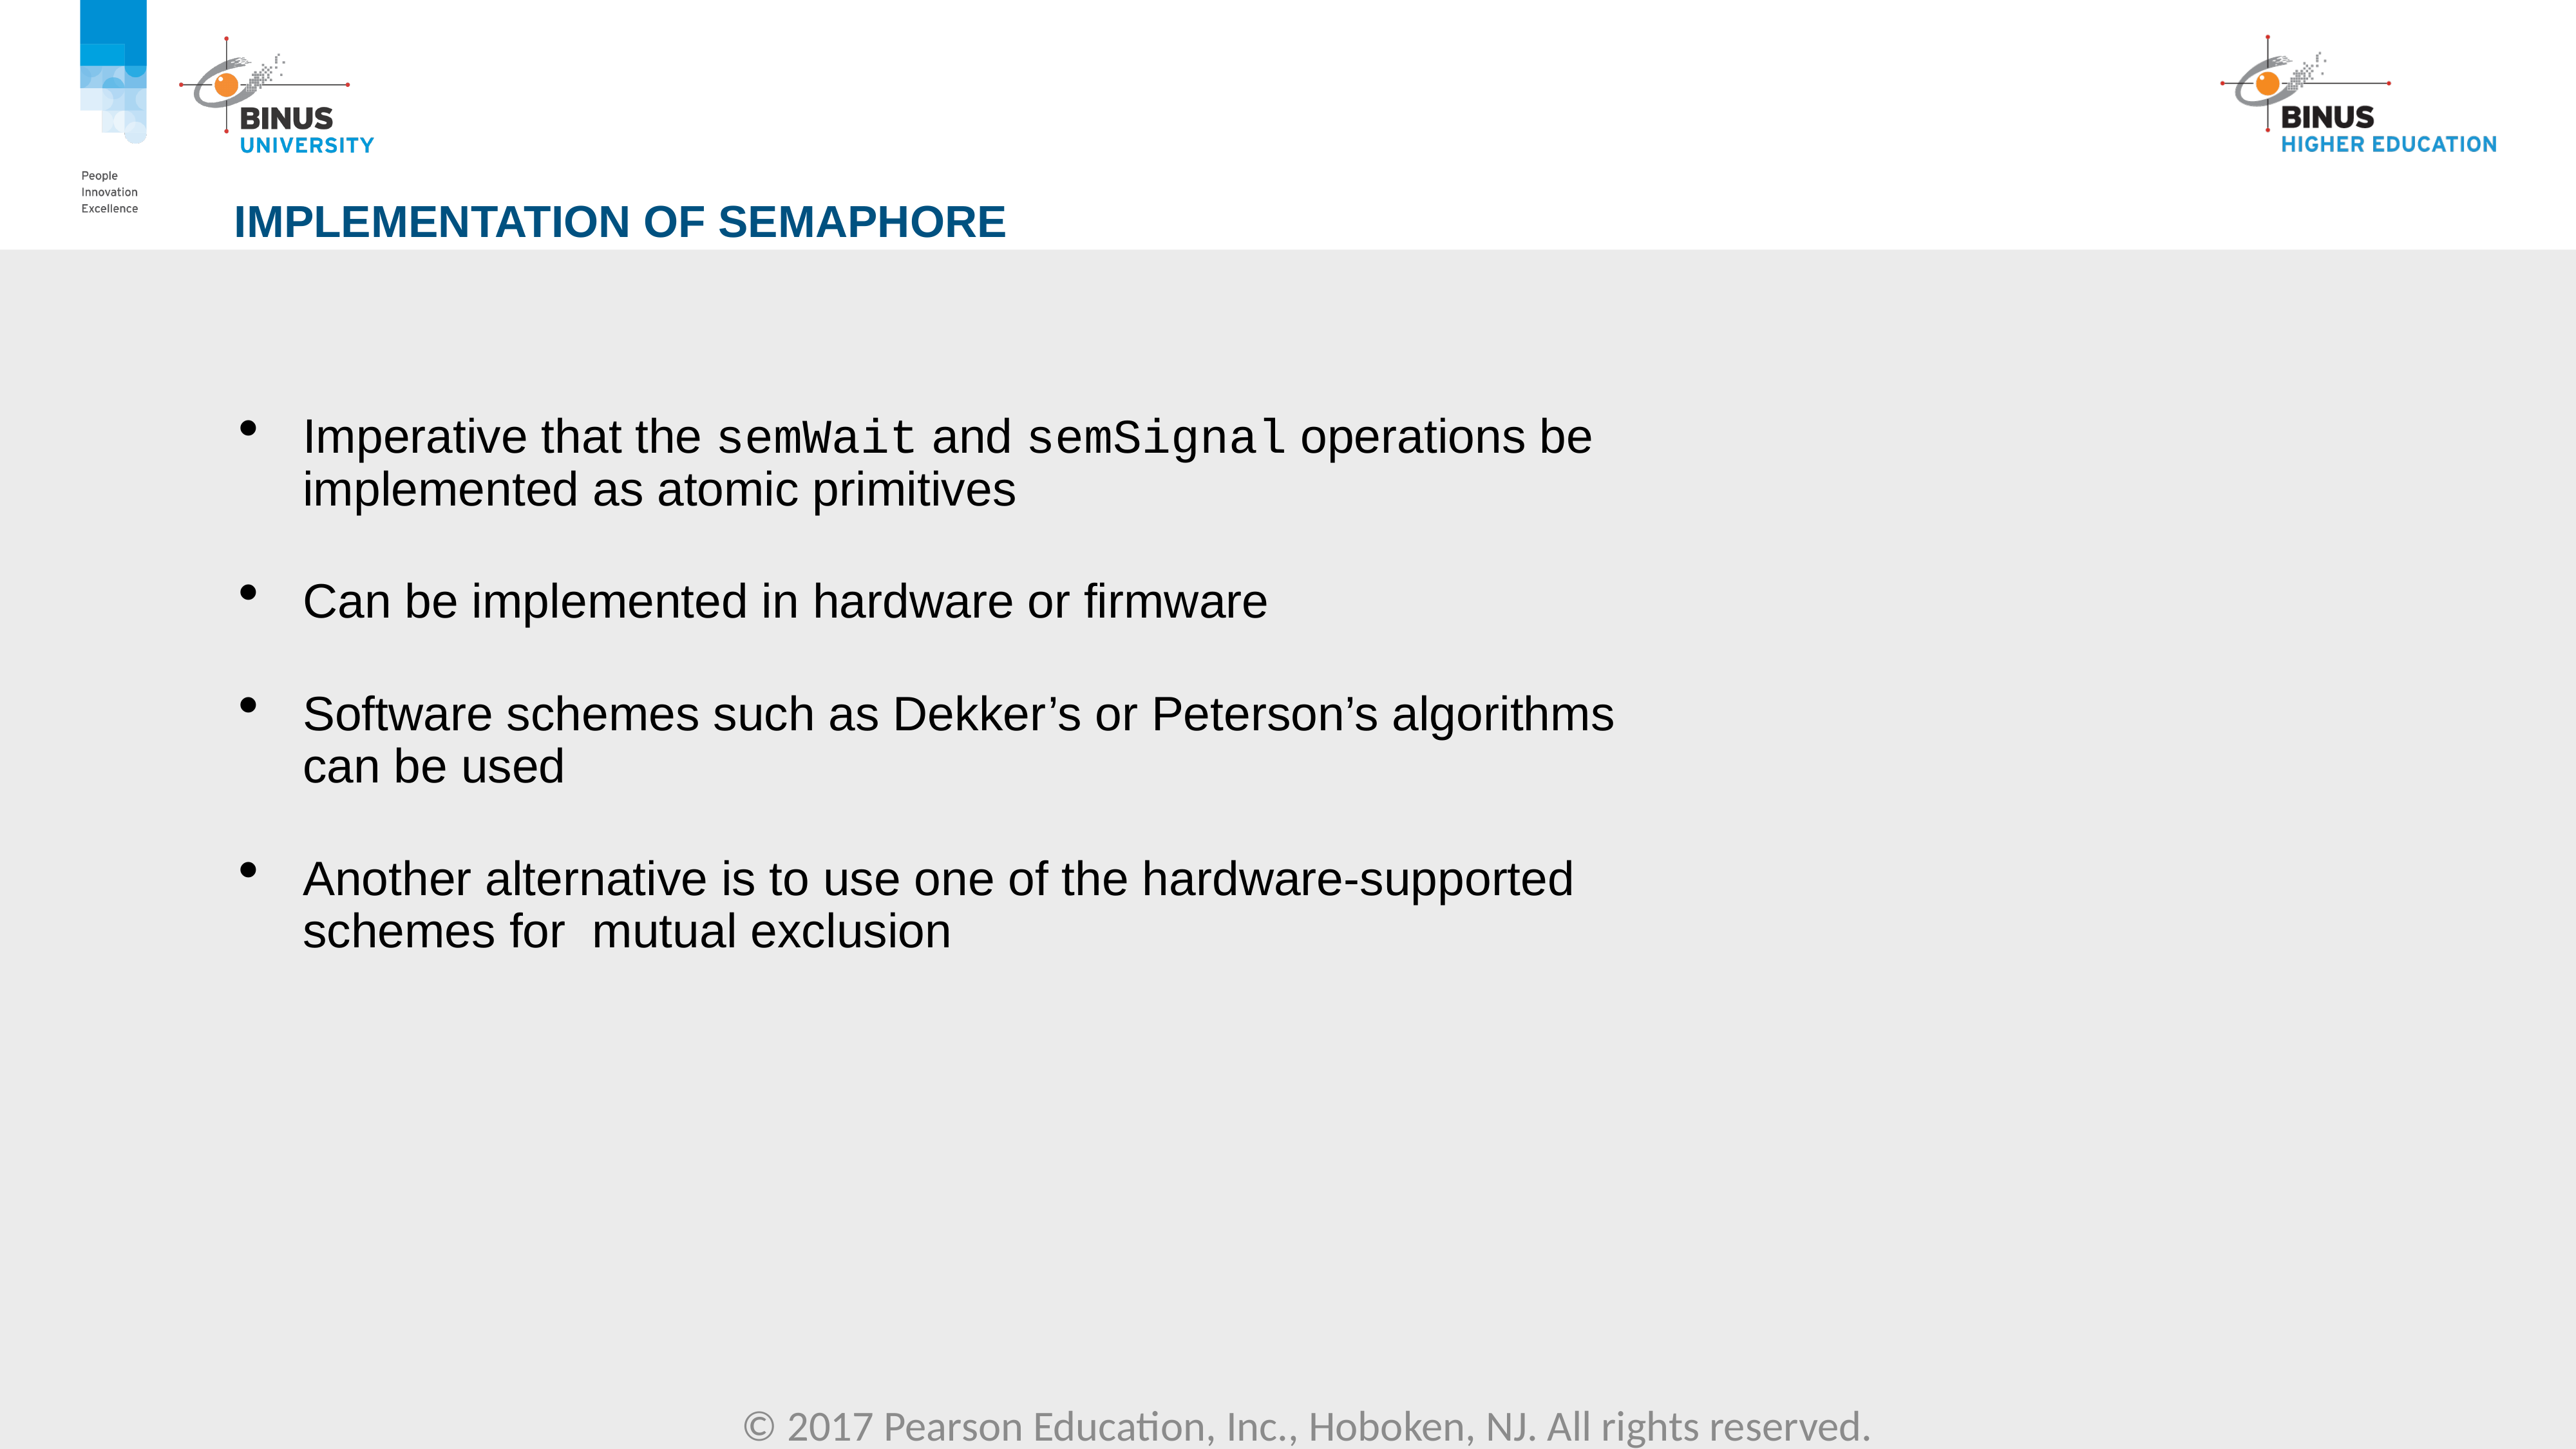

# Implementation of semaphore

Imperative that the semWait and semSignal operations be implemented as atomic primitives
Can be implemented in hardware or firmware
Software schemes such as Dekker’s or Peterson’s algorithms can be used
Another alternative is to use one of the hardware-supported schemes for  mutual exclusion
© 2017 Pearson Education, Inc., Hoboken, NJ. All rights reserved.